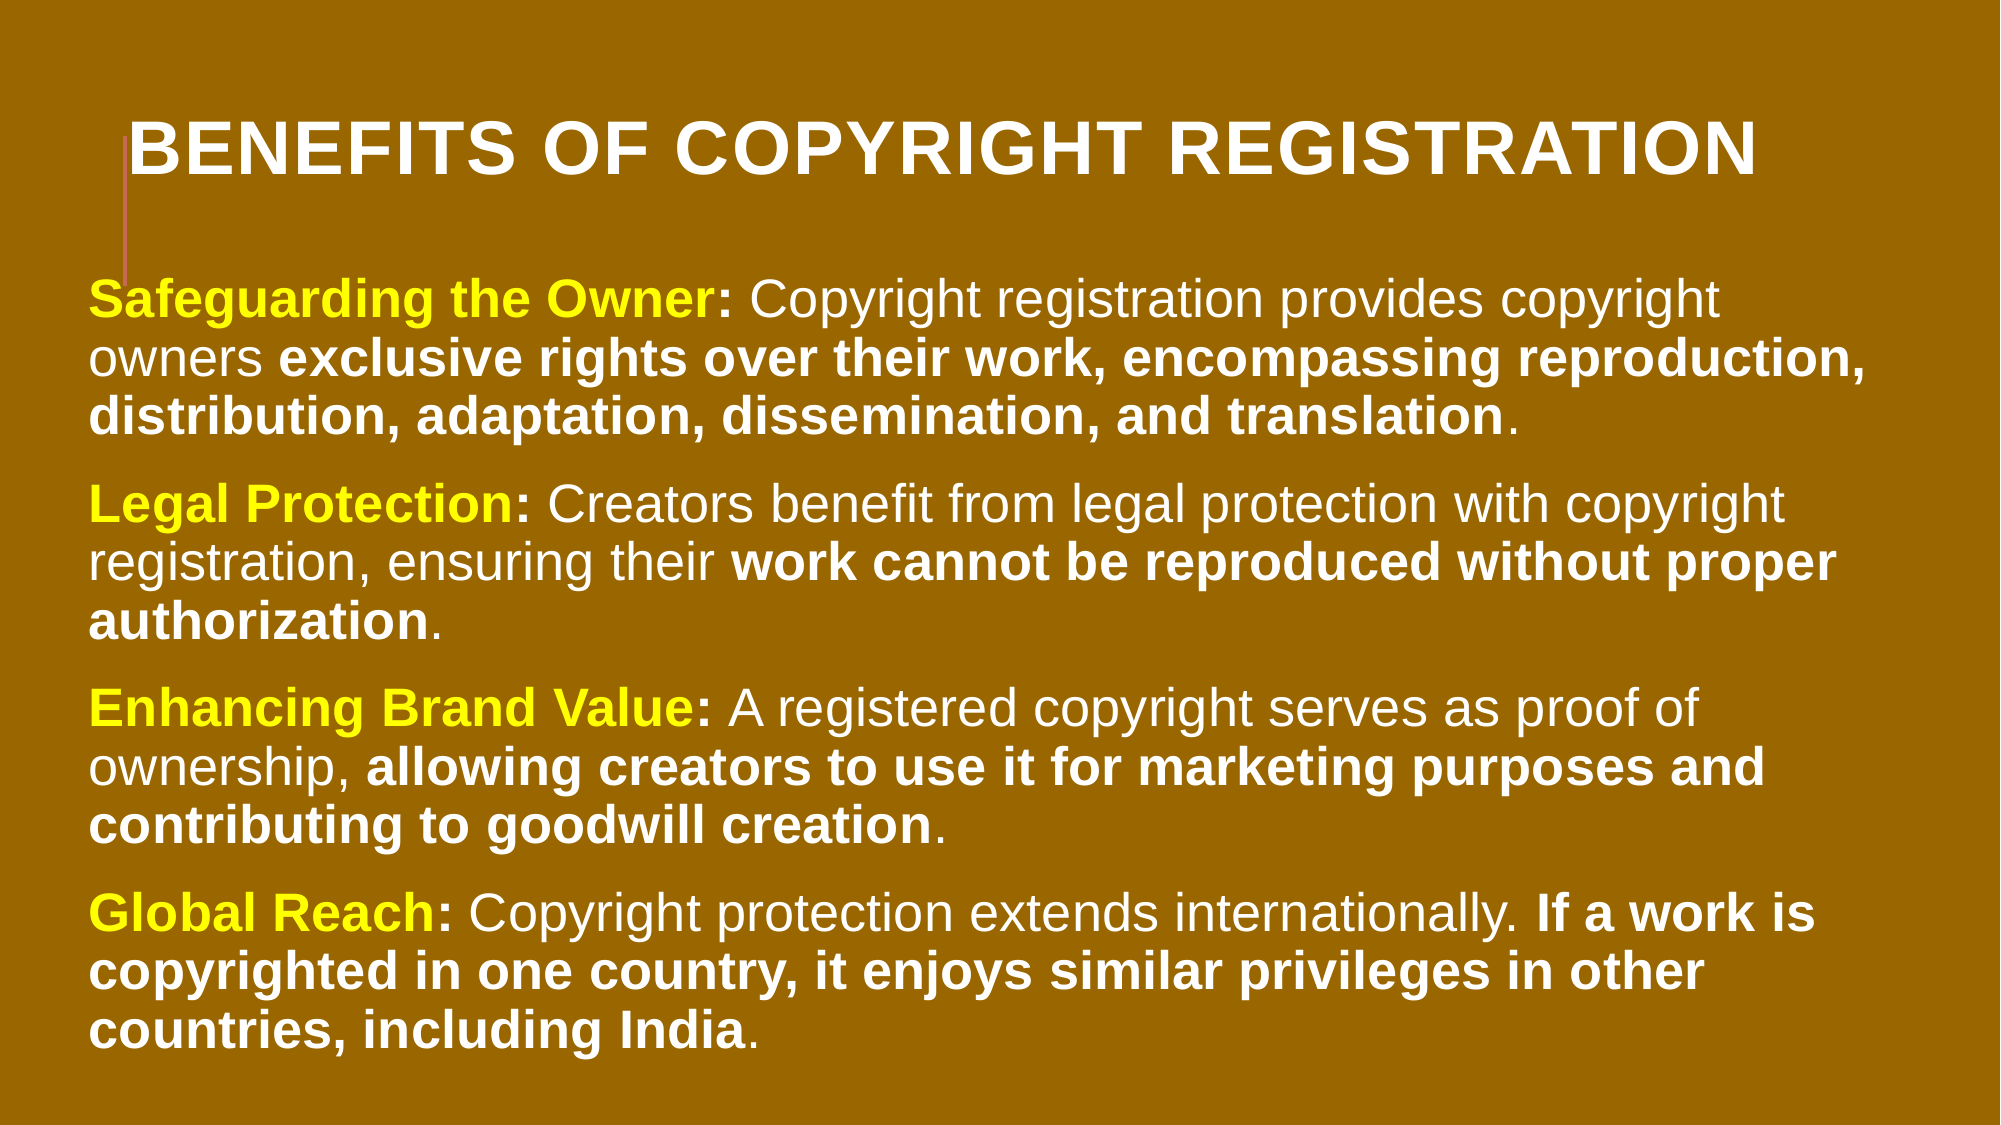

# Benefits of Copyright Registration
Safeguarding the Owner: Copyright registration provides copyright owners exclusive rights over their work, encompassing reproduction, distribution, adaptation, dissemination, and translation.
Legal Protection: Creators benefit from legal protection with copyright registration, ensuring their work cannot be reproduced without proper authorization.
Enhancing Brand Value: A registered copyright serves as proof of ownership, allowing creators to use it for marketing purposes and contributing to goodwill creation.
Global Reach: Copyright protection extends internationally. If a work is copyrighted in one country, it enjoys similar privileges in other countries, including India.